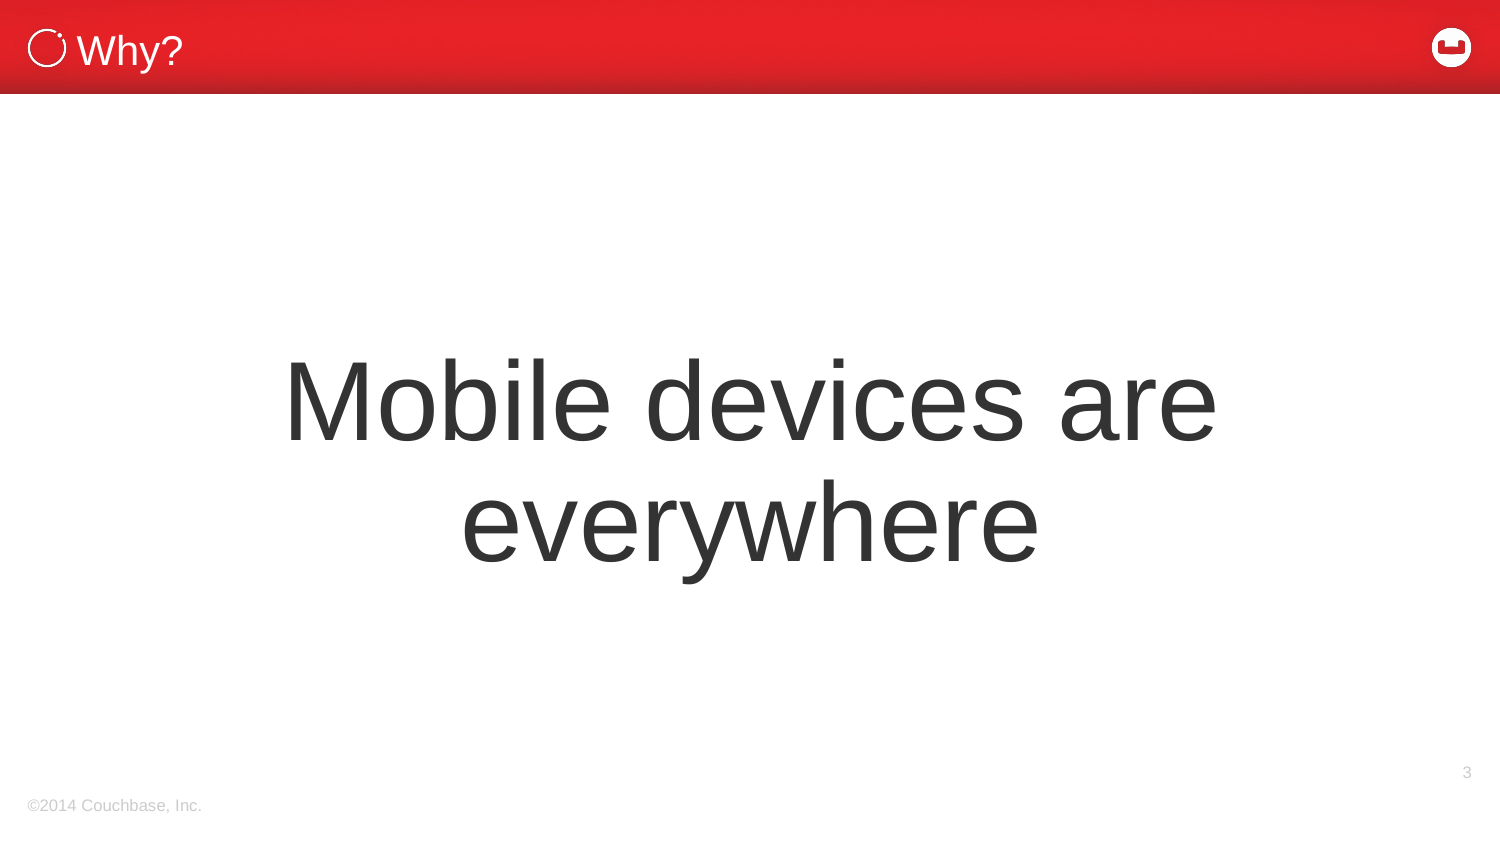

# Why?
Mobile devices are everywhere
3
©2014 Couchbase, Inc.